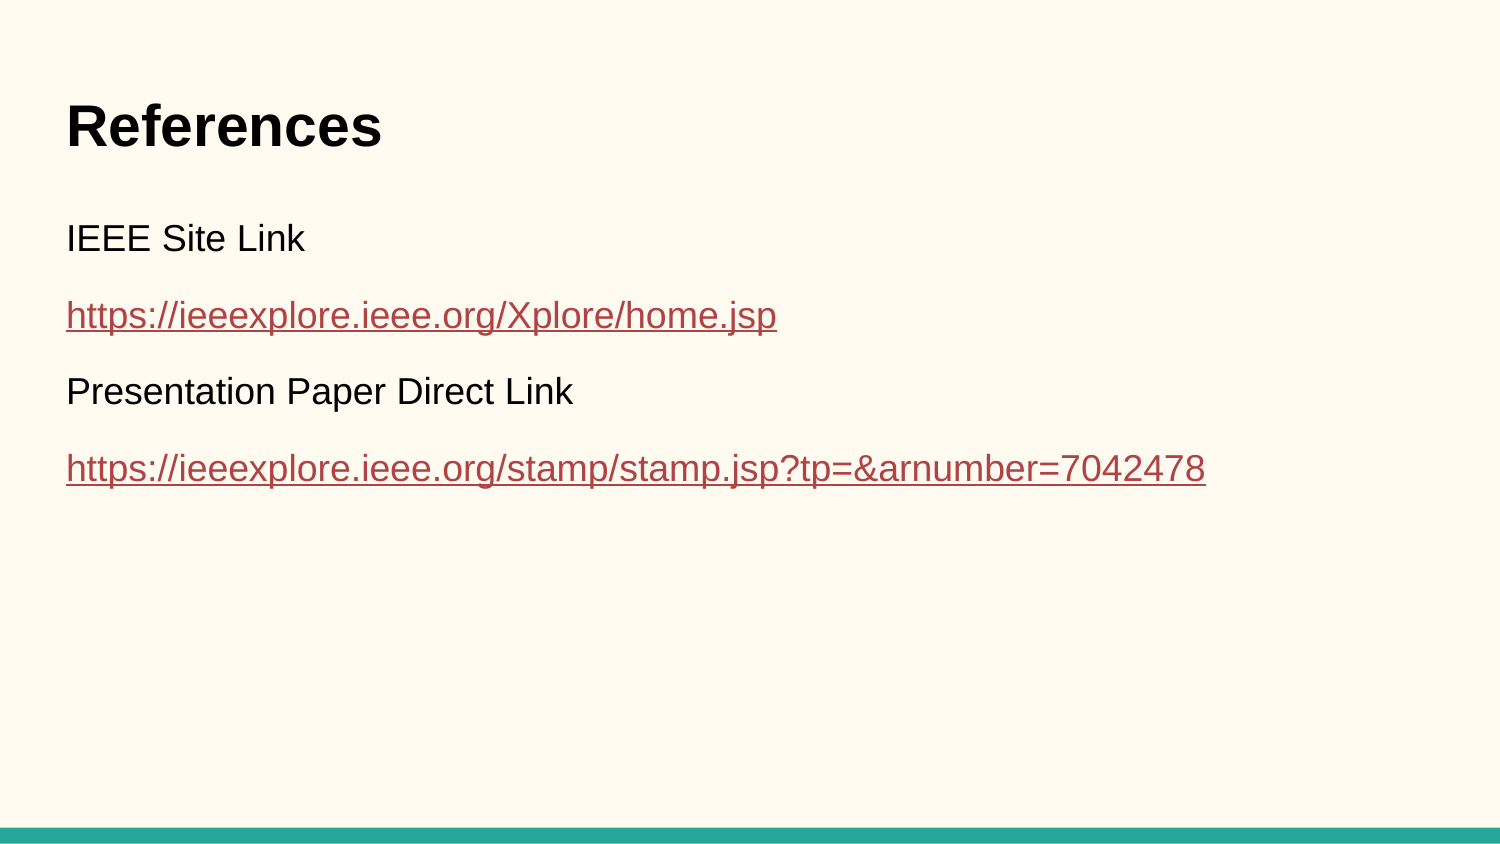

# References
IEEE Site Link
https://ieeexplore.ieee.org/Xplore/home.jsp
Presentation Paper Direct Link
https://ieeexplore.ieee.org/stamp/stamp.jsp?tp=&arnumber=7042478